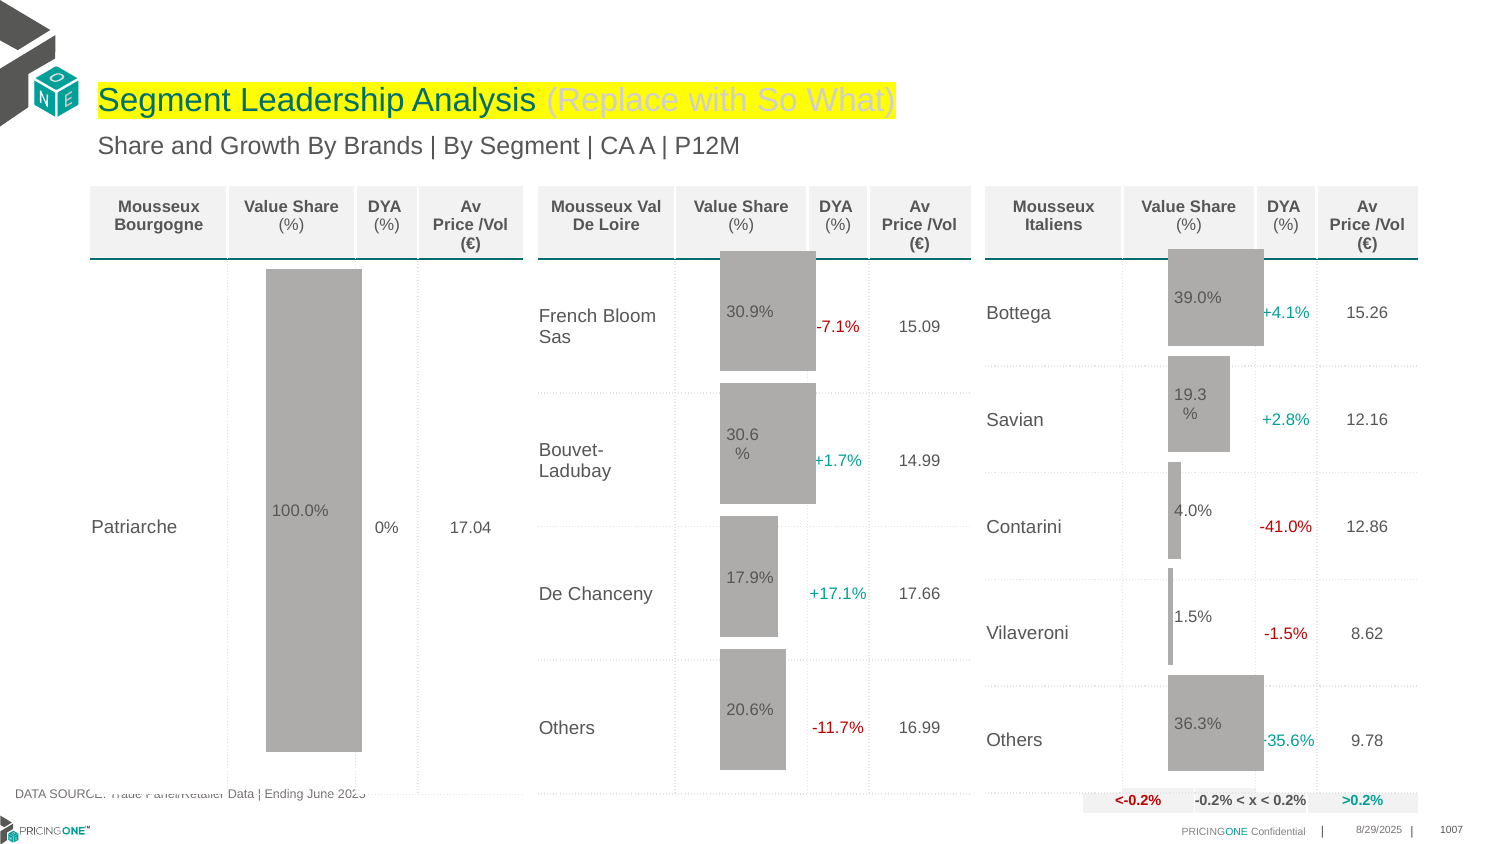

# Segment Leadership Analysis (Replace with So What)
Share and Growth By Brands | By Segment | CA A | P12M
| Mousseux Val De Loire | Value Share (%) | DYA (%) | Av Price /Vol (€) |
| --- | --- | --- | --- |
| French Bloom Sas |  | -7.1% | 15.09 |
| Bouvet-Ladubay |  | +1.7% | 14.99 |
| De Chanceny |  | +17.1% | 17.66 |
| Others |  | -11.7% | 16.99 |
| Mousseux Bourgogne | Value Share (%) | DYA (%) | Av Price /Vol (€) |
| --- | --- | --- | --- |
| Patriarche |  | 0% | 17.04 |
| Mousseux Italiens | Value Share (%) | DYA (%) | Av Price /Vol (€) |
| --- | --- | --- | --- |
| Bottega |  | +4.1% | 15.26 |
| Savian |  | +2.8% | 12.16 |
| Contarini |  | -41.0% | 12.86 |
| Vilaveroni |  | -1.5% | 8.62 |
| Others |  | +35.6% | 9.78 |

### Chart

| Category | Mousseux Bourgogne | CA A |
|---|---|
|  | 1.0 |

### Chart

| Category | Mousseux Val De Loire | CA A |
|---|---|
|  | 0.30909861314111875 |

### Chart

| Category | Mousseux Italiens | CA A |
|---|---|
|  | 0.38956439993706293 |
DATA SOURCE: Trade Panel/Retailer Data | Ending June 2025
| <-0.2% | -0.2% < x < 0.2% | >0.2% |
| --- | --- | --- |

8/29/2025
1007